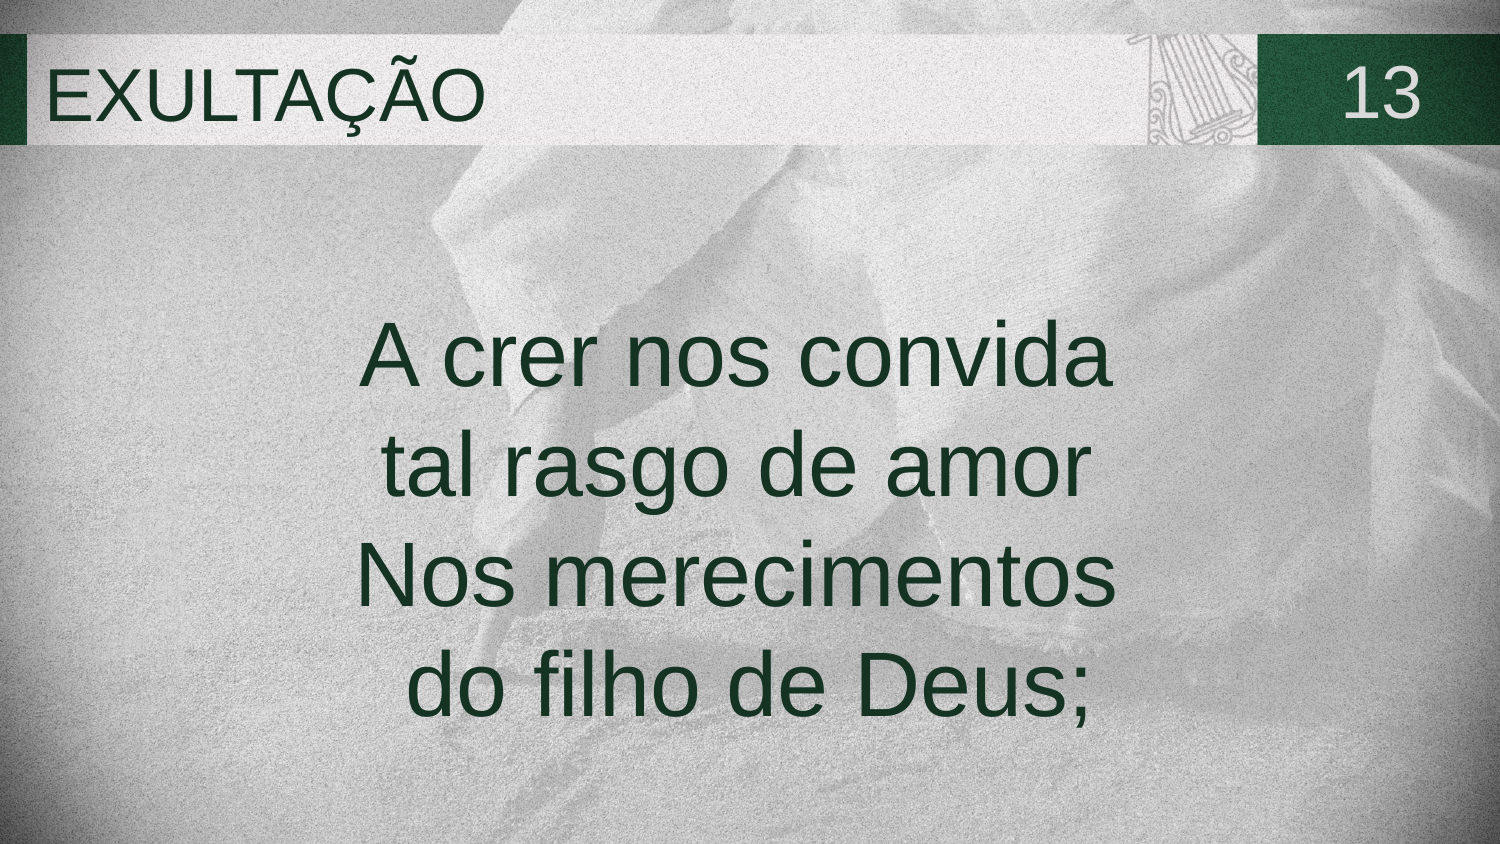

# EXULTAÇÃO
13
A crer nos convida
tal rasgo de amor
Nos merecimentos
do filho de Deus;